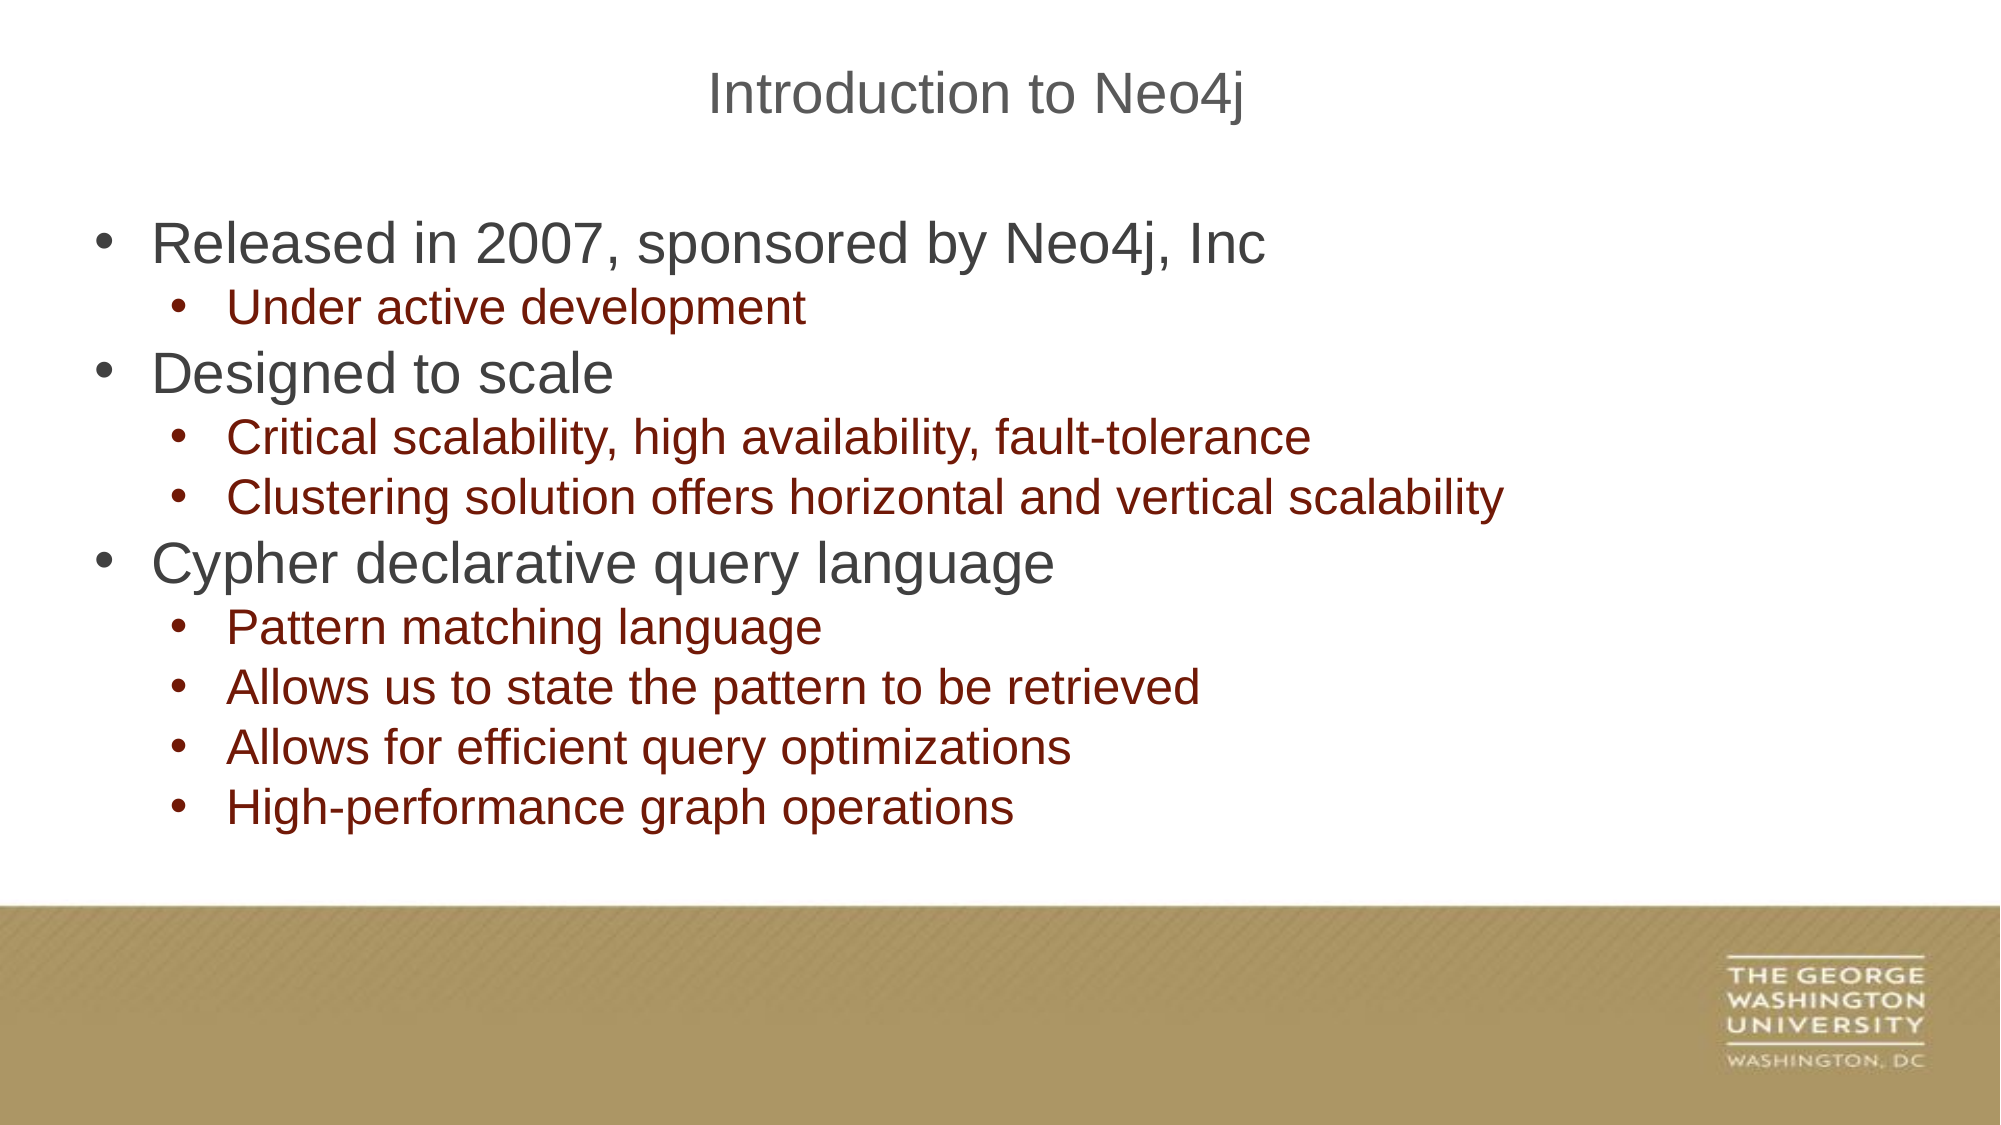

Introduction to Neo4j
Released in 2007, sponsored by Neo4j, Inc
Under active development
Designed to scale
Critical scalability, high availability, fault-tolerance
Clustering solution offers horizontal and vertical scalability
Cypher declarative query language
Pattern matching language
Allows us to state the pattern to be retrieved
Allows for efficient query optimizations
High-performance graph operations